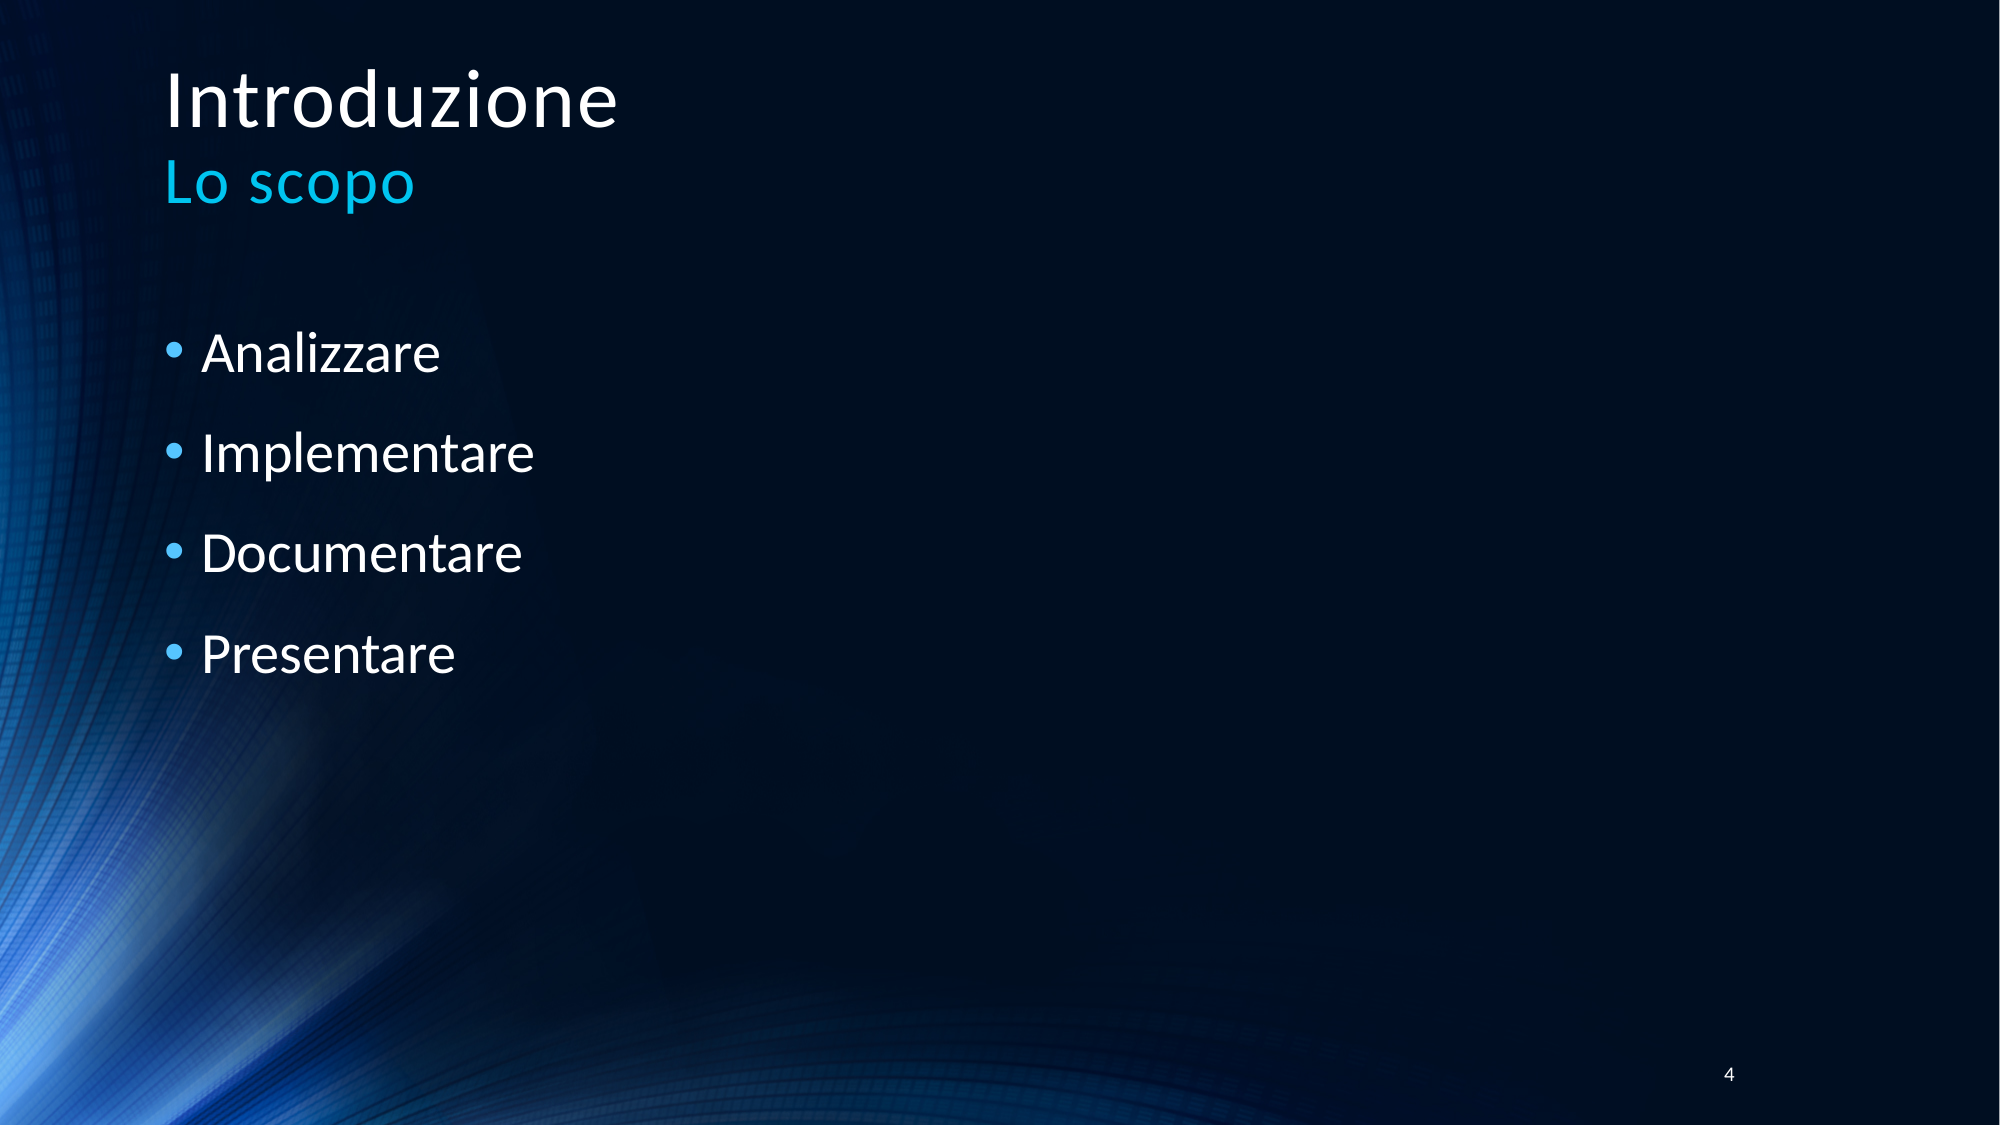

# Introduzione Lo scopo
Analizzare
Implementare
Documentare
Presentare

4